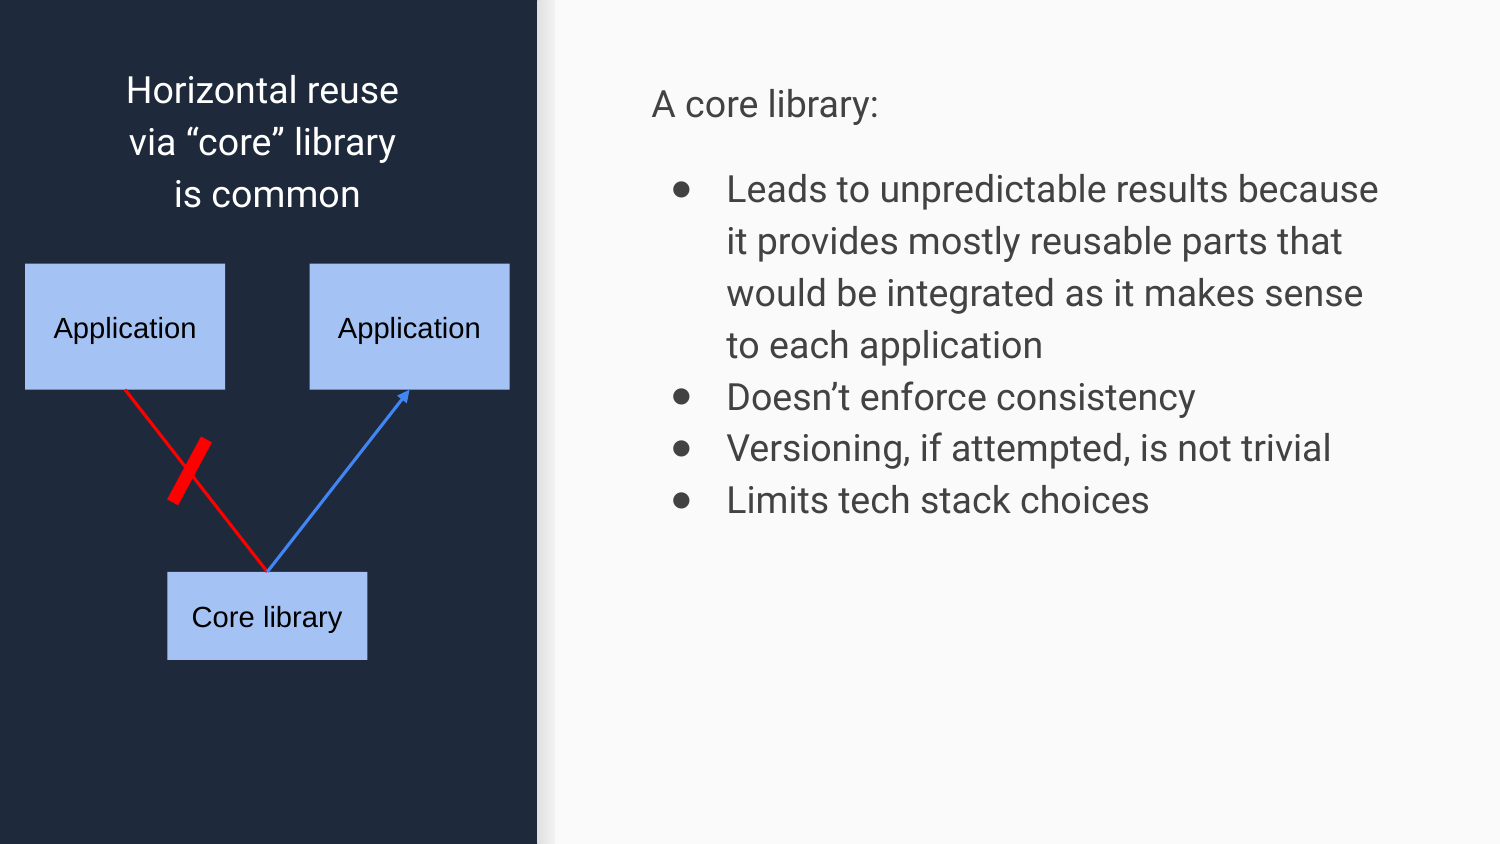

# Horizontal reuse via “core” library is common
A core library:
Leads to unpredictable results because it provides mostly reusable parts that would be integrated as it makes sense to each application
Doesn’t enforce consistency
Versioning, if attempted, is not trivial
Limits tech stack choices
Application
Application
Core library